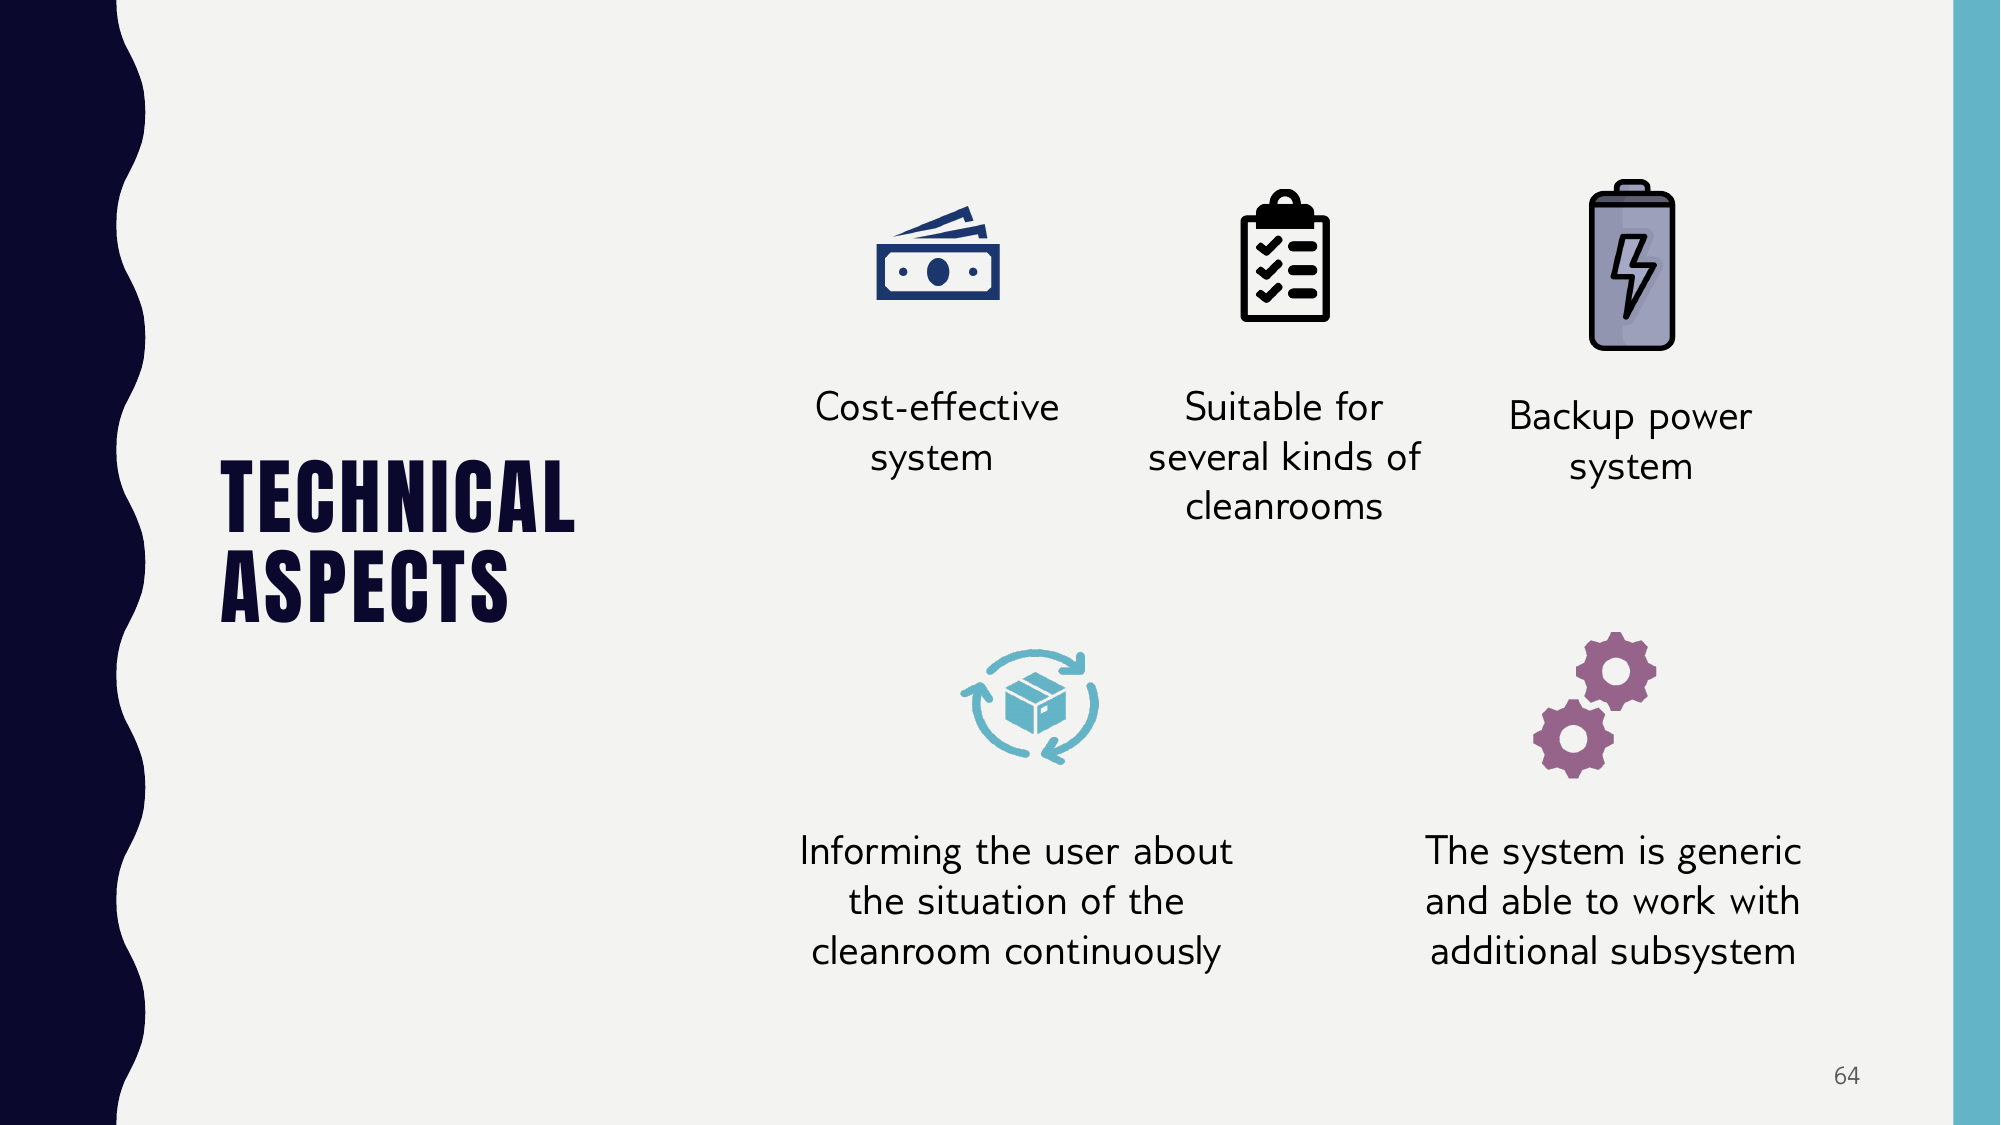

Cost-effective system
Suitable for several kinds of cleanrooms
Backup power system
Informing the user about the situation of the cleanroom continuously
The system is generic and able to work with additional subsystem
# Technical aspects
64